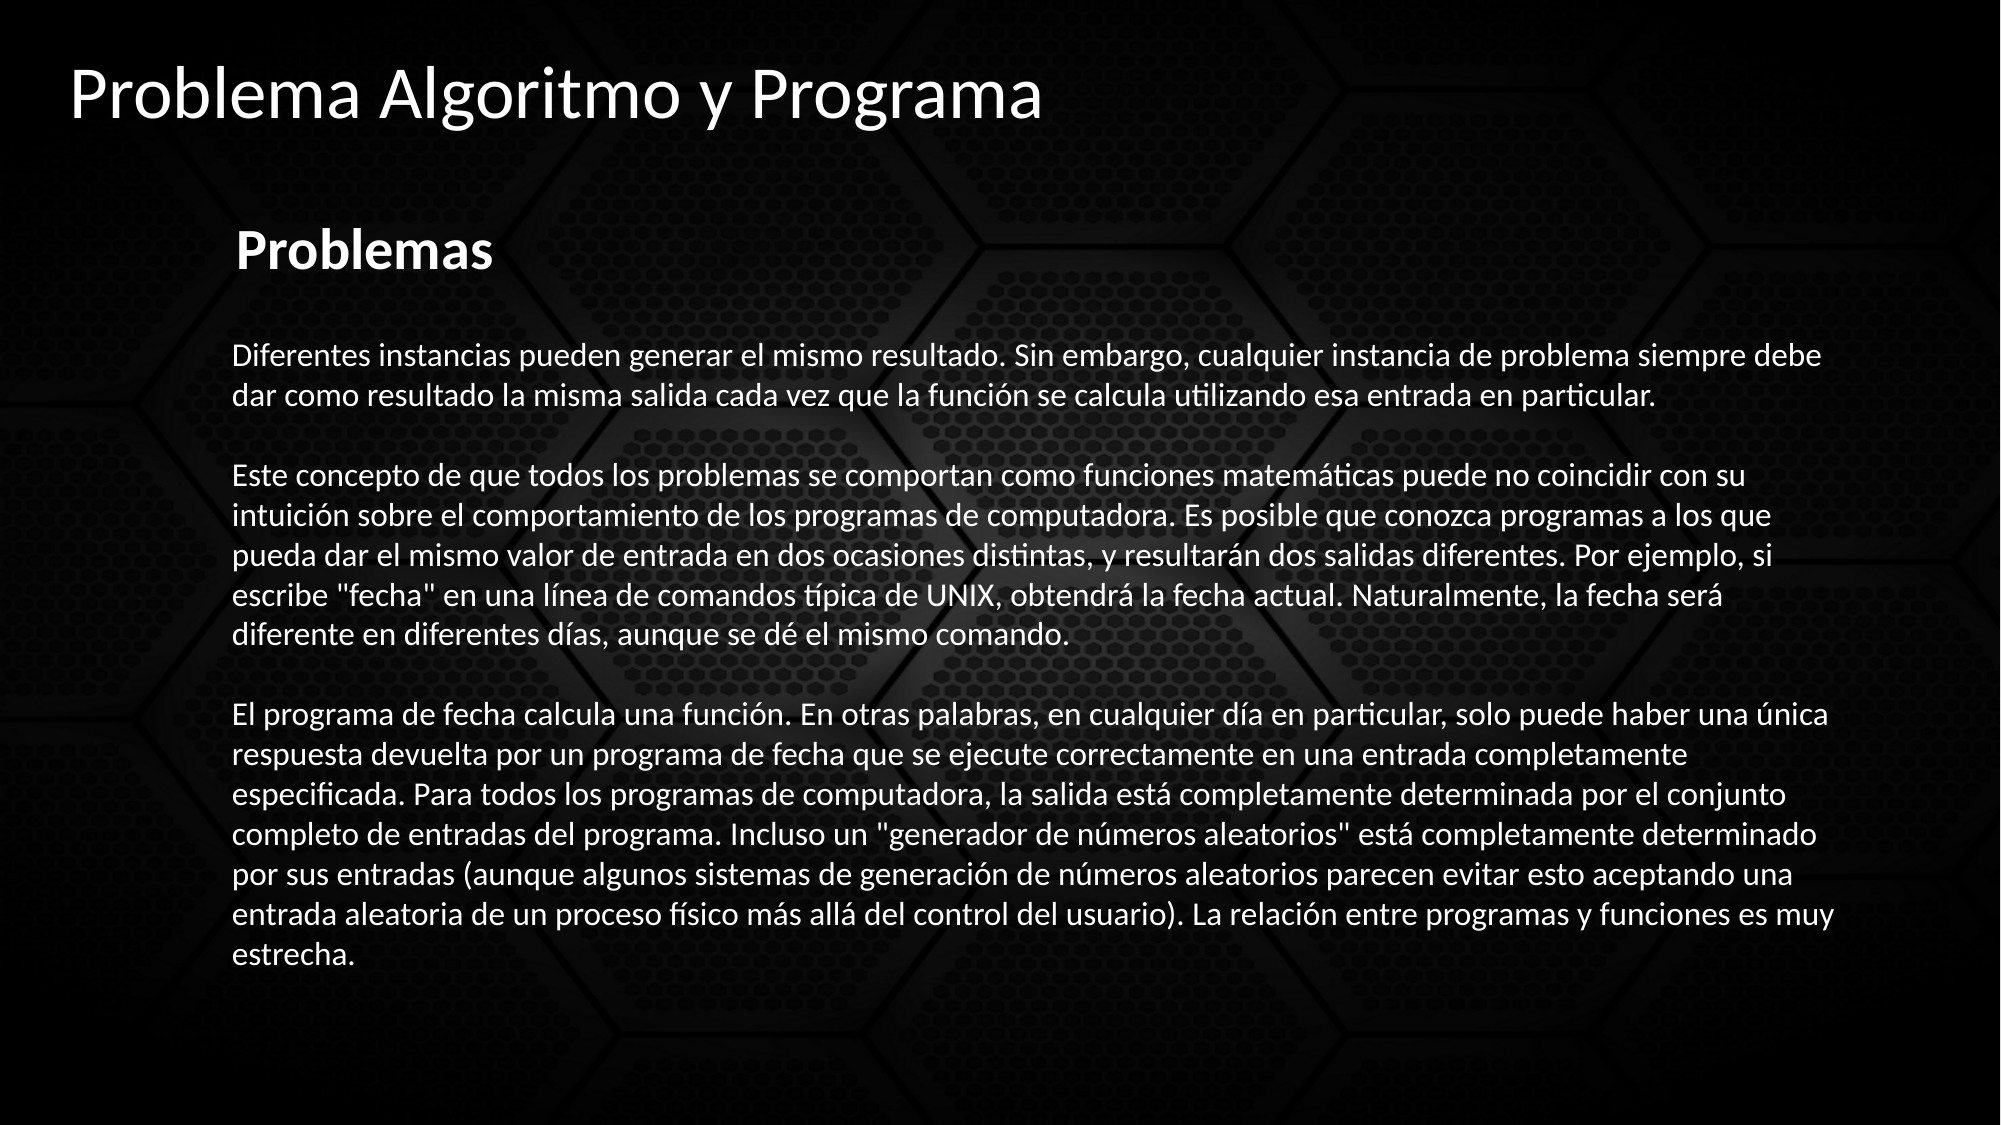

# Problema Algoritmo y Programa
Problemas
Diferentes instancias pueden generar el mismo resultado. Sin embargo, cualquier instancia de problema siempre debe dar como resultado la misma salida cada vez que la función se calcula utilizando esa entrada en particular.
Este concepto de que todos los problemas se comportan como funciones matemáticas puede no coincidir con su intuición sobre el comportamiento de los programas de computadora. Es posible que conozca programas a los que pueda dar el mismo valor de entrada en dos ocasiones distintas, y resultarán dos salidas diferentes. Por ejemplo, si escribe "fecha" en una línea de comandos típica de UNIX, obtendrá la fecha actual. Naturalmente, la fecha será diferente en diferentes días, aunque se dé el mismo comando.

El programa de fecha calcula una función. En otras palabras, en cualquier día en particular, solo puede haber una única respuesta devuelta por un programa de fecha que se ejecute correctamente en una entrada completamente especificada. Para todos los programas de computadora, la salida está completamente determinada por el conjunto completo de entradas del programa. Incluso un "generador de números aleatorios" está completamente determinado por sus entradas (aunque algunos sistemas de generación de números aleatorios parecen evitar esto aceptando una entrada aleatoria de un proceso físico más allá del control del usuario). La relación entre programas y funciones es muy estrecha.